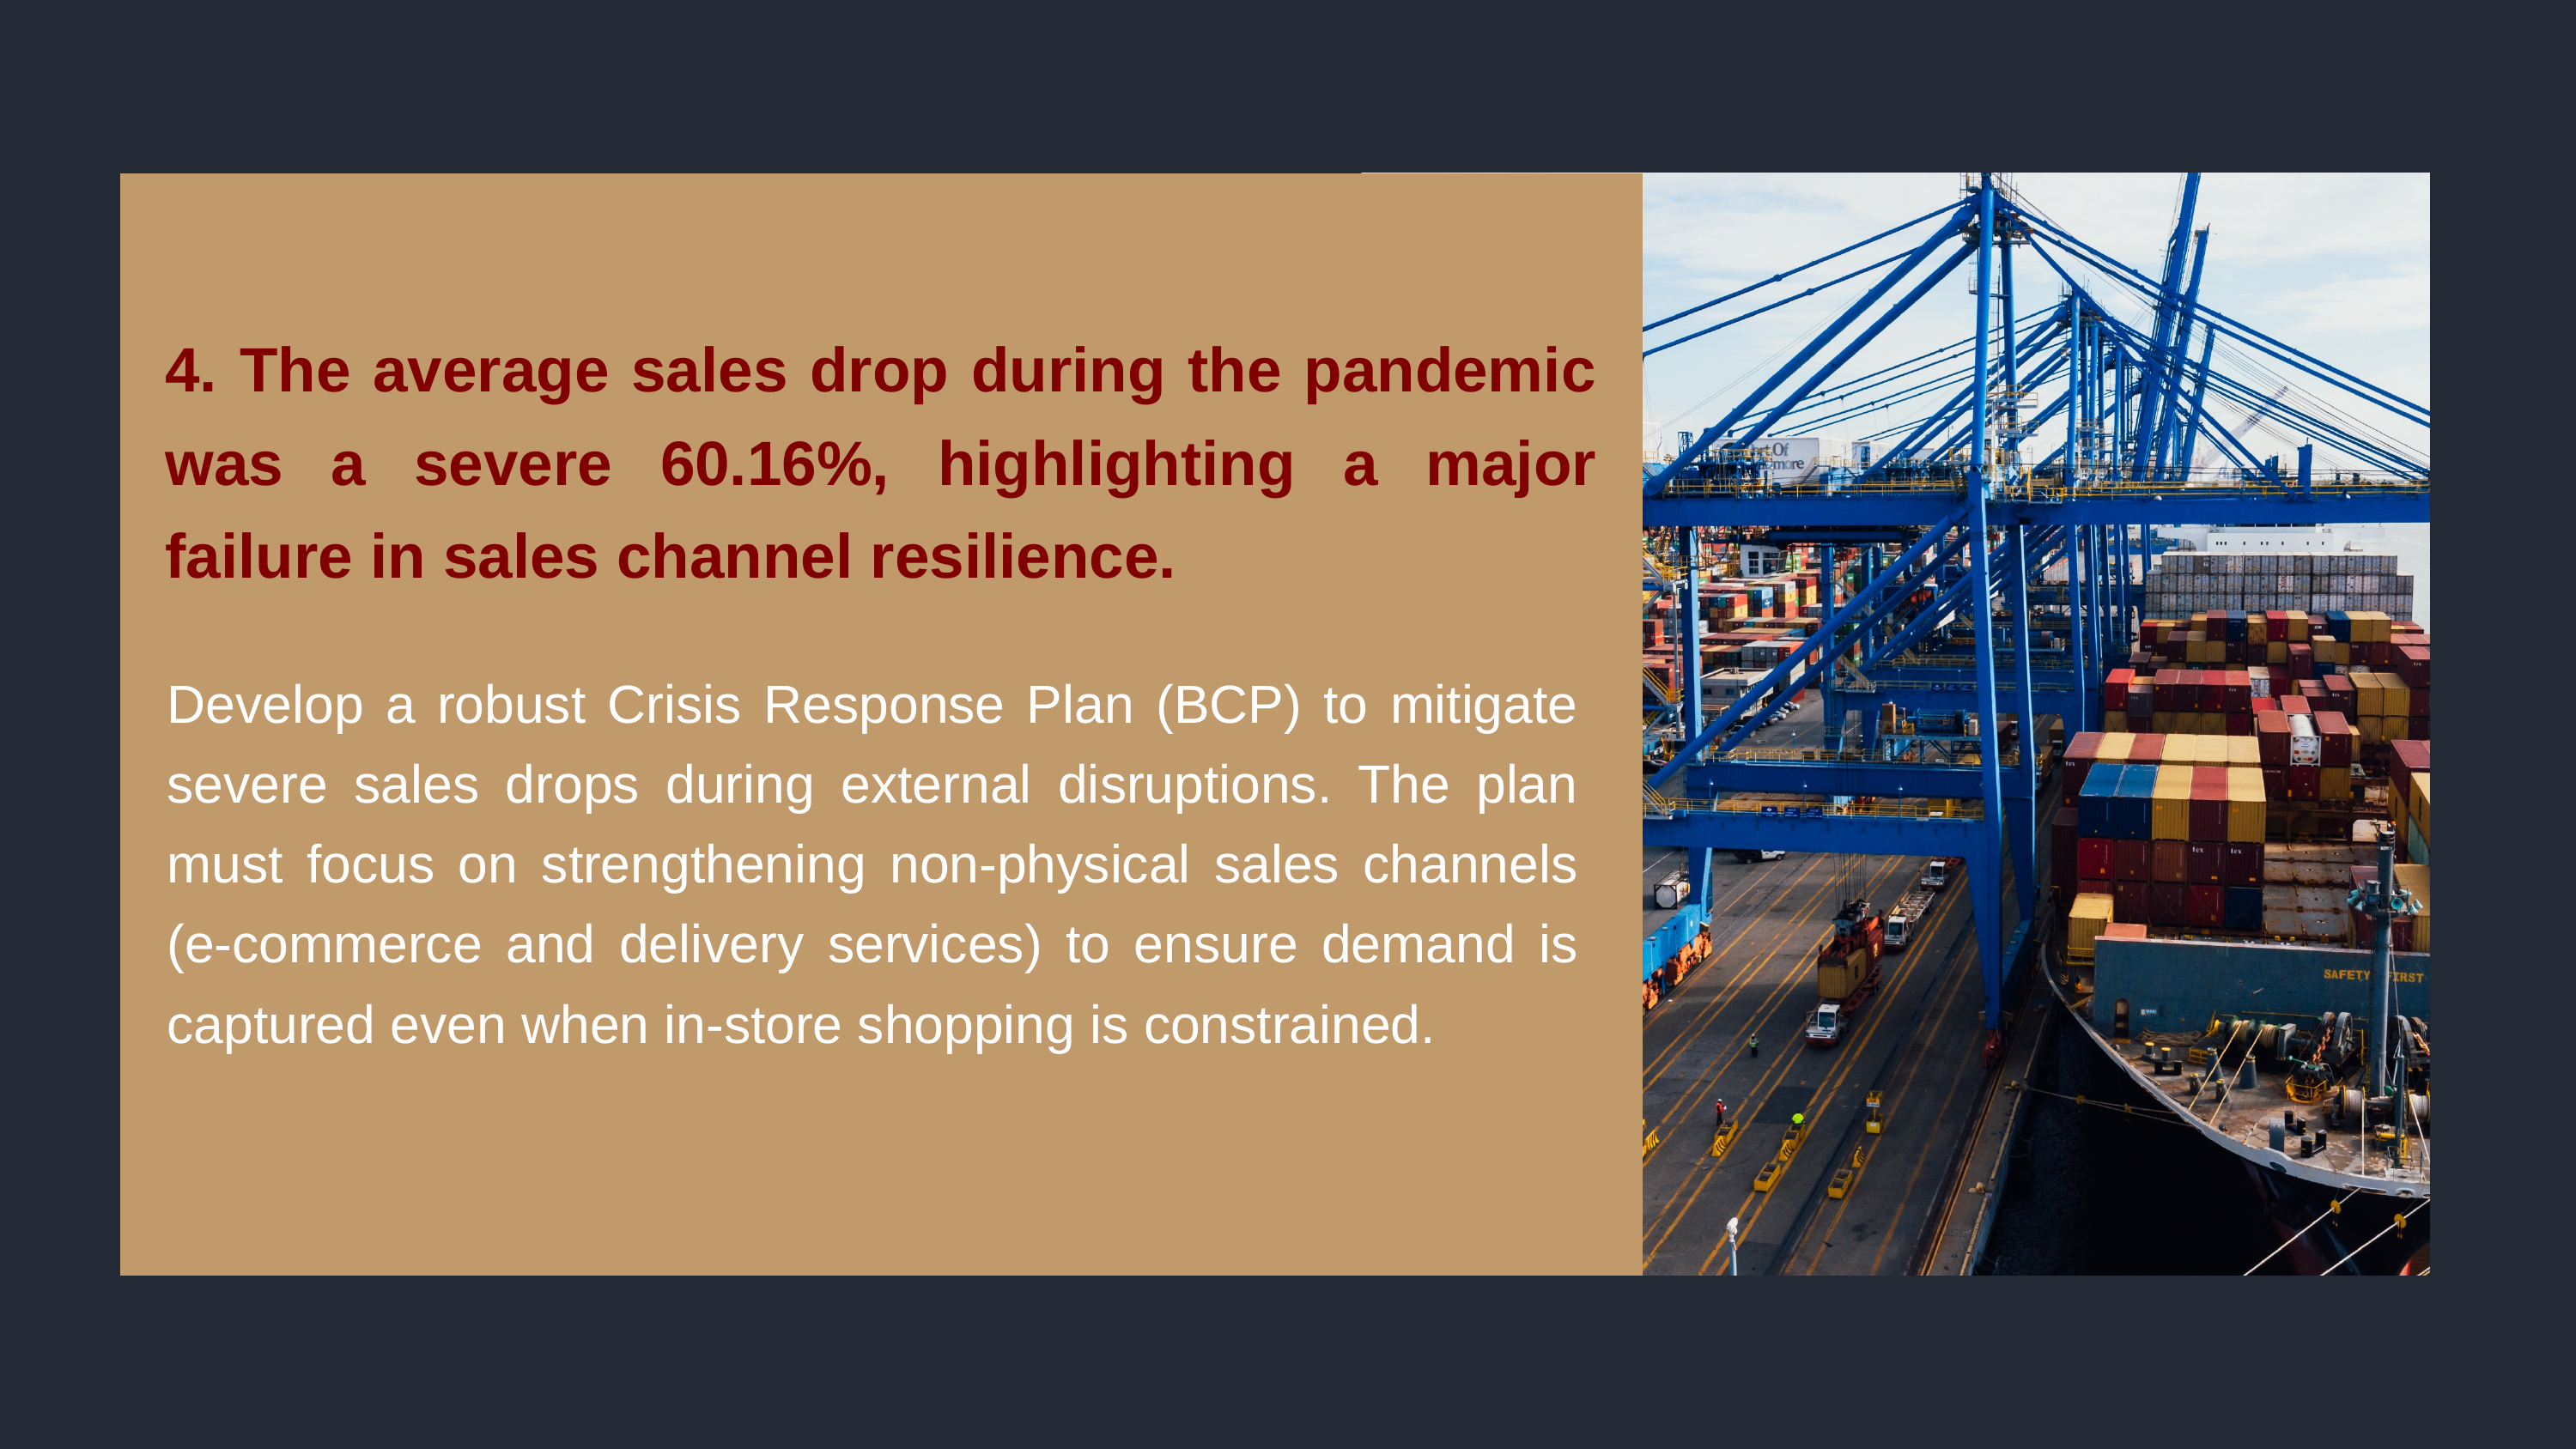

4. The average sales drop during the pandemic was a severe 60.16%, highlighting a major failure in sales channel resilience.
Develop a robust Crisis Response Plan (BCP) to mitigate severe sales drops during external disruptions. The plan must focus on strengthening non-physical sales channels (e-commerce and delivery services) to ensure demand is captured even when in-store shopping is constrained.